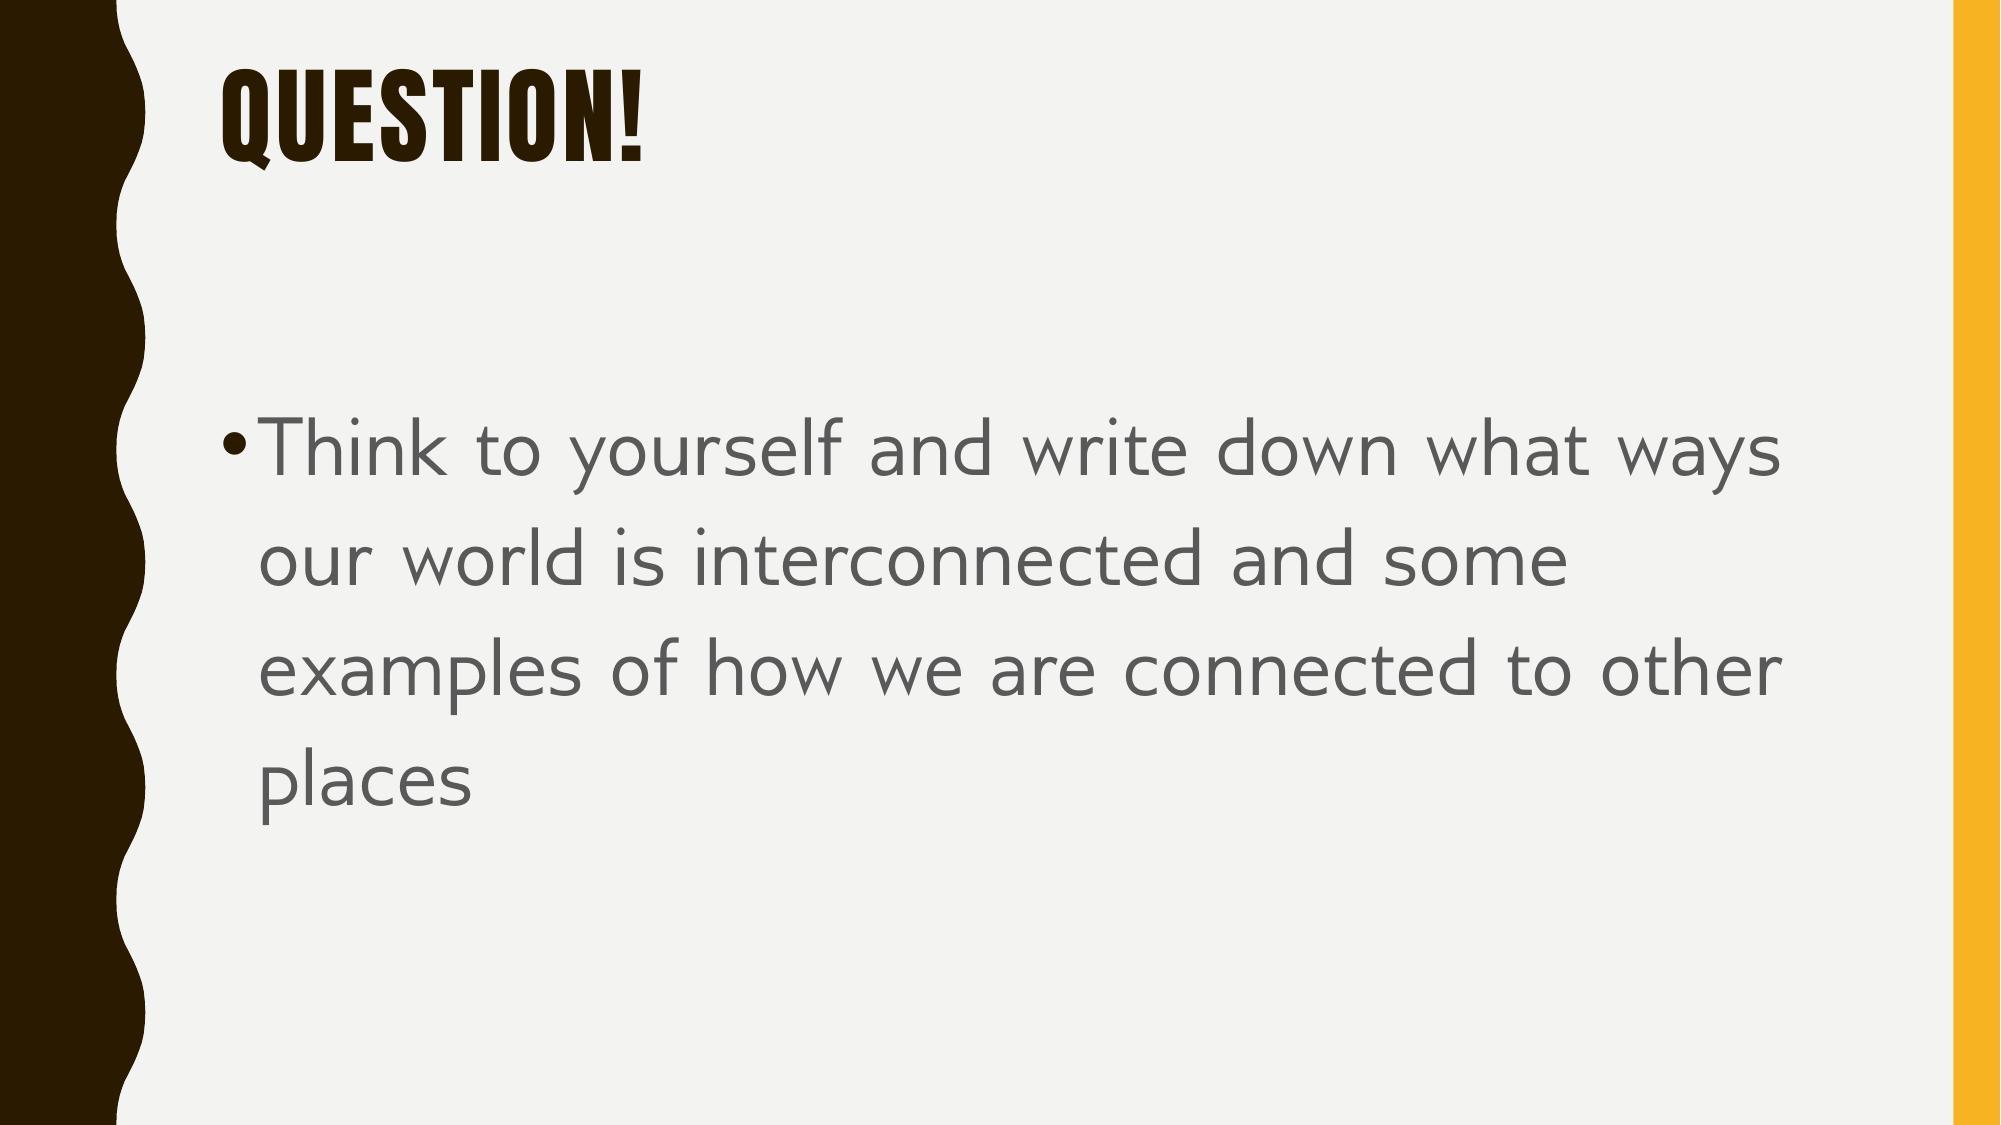

# Question!
Think to yourself and write down what ways our world is interconnected and some examples of how we are connected to other places